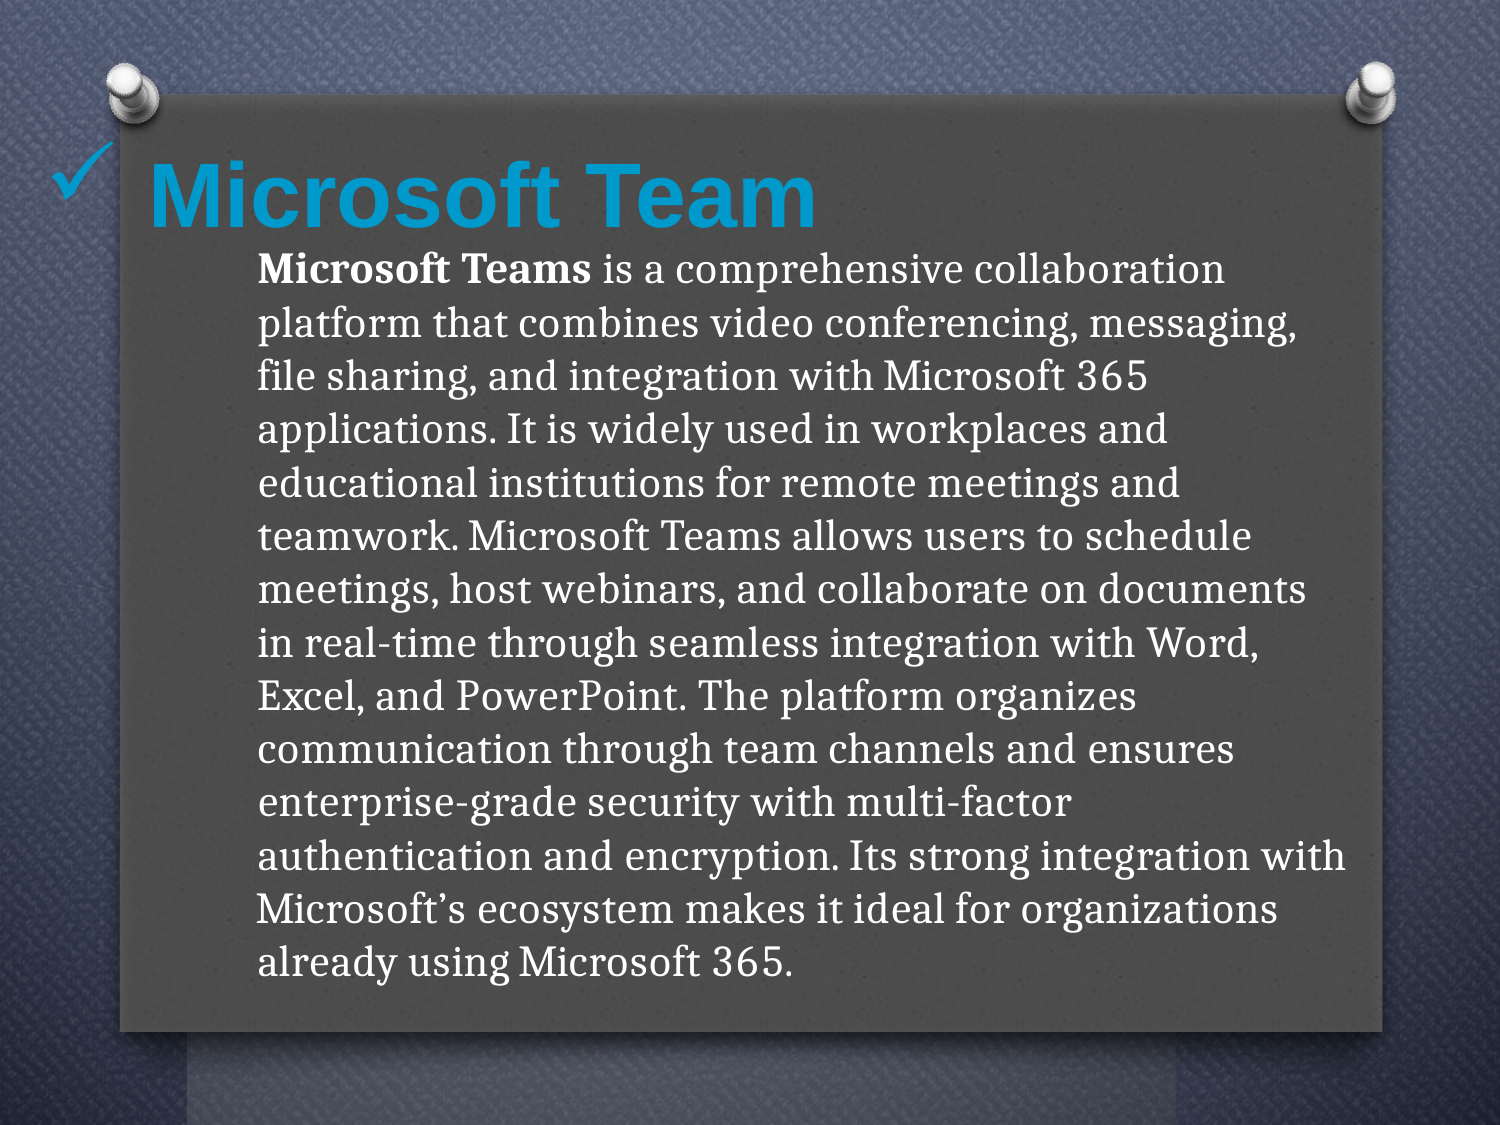

# Microsoft Team
Microsoft Teams is a comprehensive collaboration platform that combines video conferencing, messaging, file sharing, and integration with Microsoft 365 applications. It is widely used in workplaces and educational institutions for remote meetings and teamwork. Microsoft Teams allows users to schedule meetings, host webinars, and collaborate on documents in real-time through seamless integration with Word, Excel, and PowerPoint. The platform organizes communication through team channels and ensures enterprise-grade security with multi-factor authentication and encryption. Its strong integration with Microsoft’s ecosystem makes it ideal for organizations already using Microsoft 365.